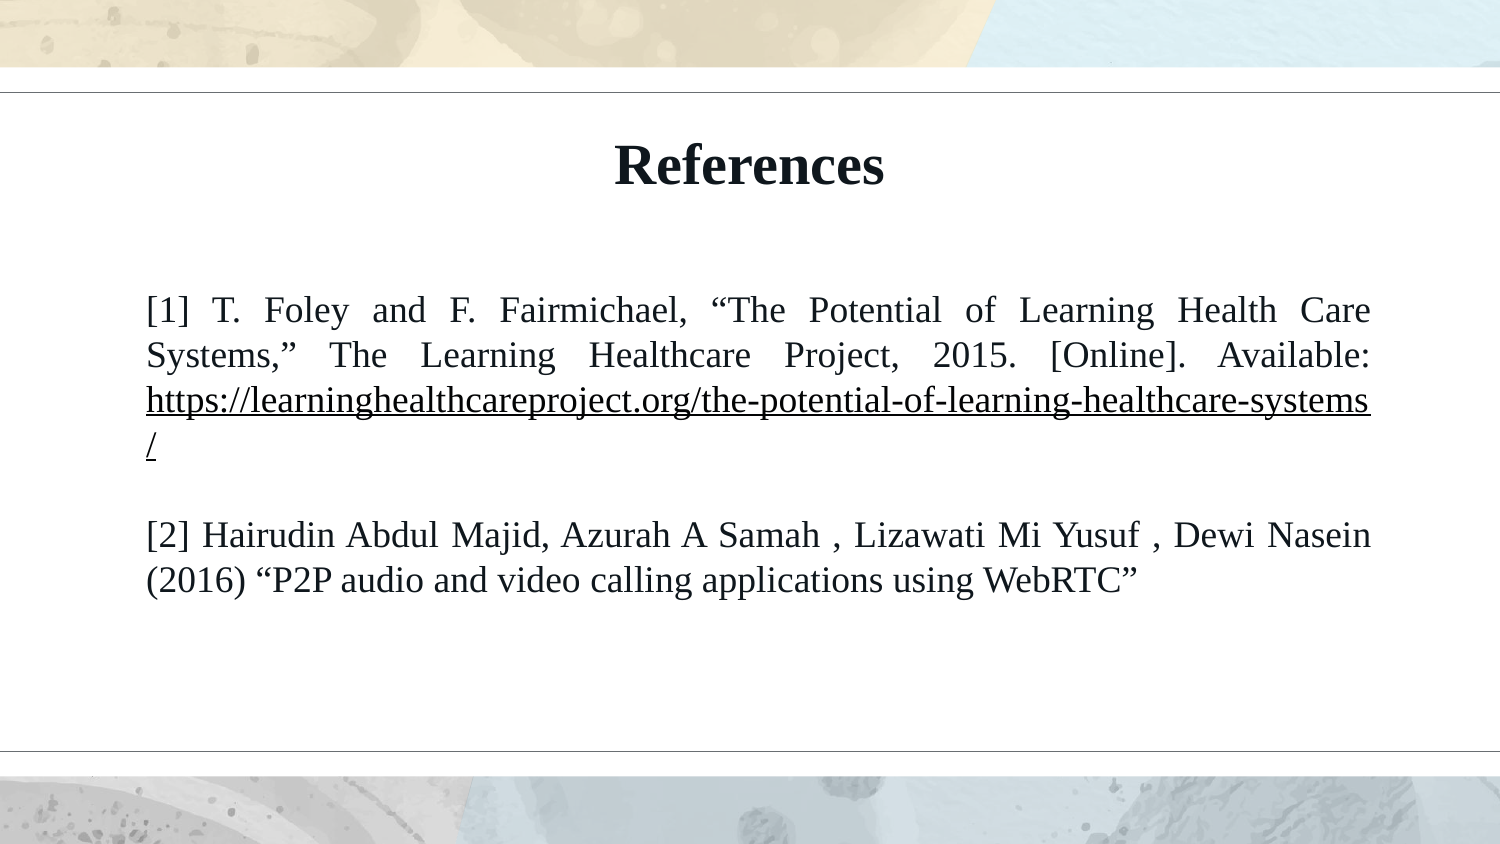

# References
[1] T. Foley and F. Fairmichael, “The Potential of Learning Health Care Systems,” The Learning Healthcare Project, 2015. [Online]. Available: https://learninghealthcareproject.org/the-potential-of-learning-healthcare-systems/

[2] Hairudin Abdul Majid, Azurah A Samah , Lizawati Mi Yusuf , Dewi Nasein (2016) “P2P audio and video calling applications using WebRTC”